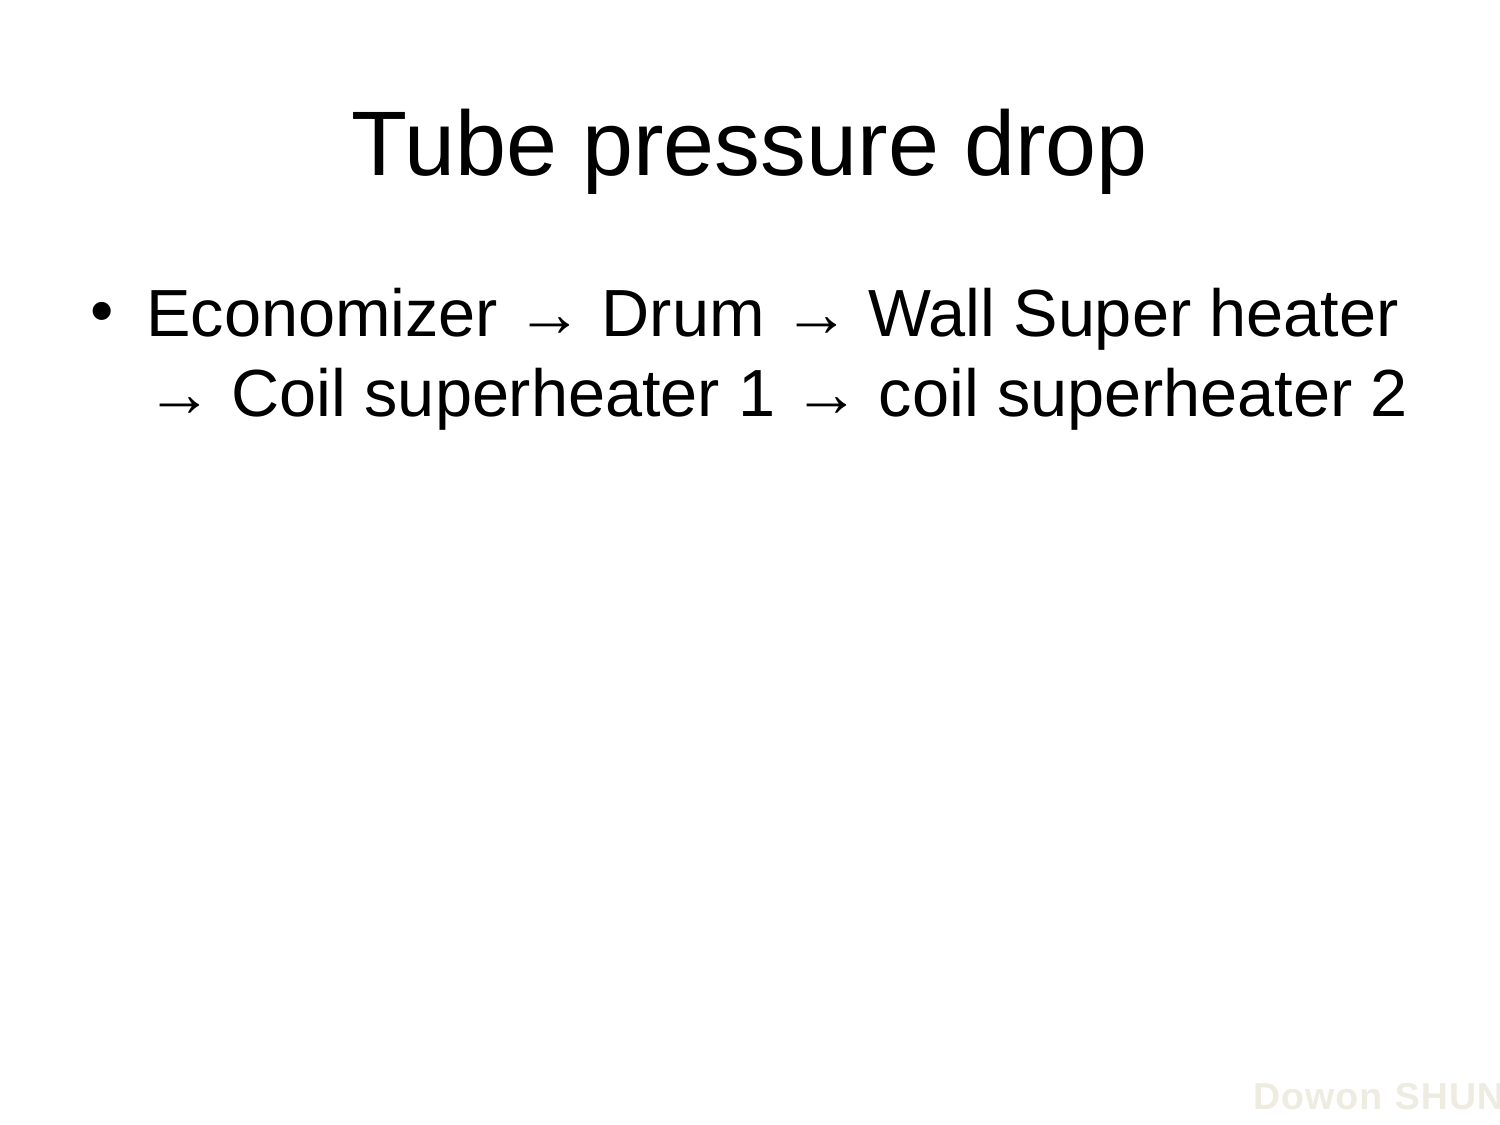

# Tube pressure drop
Economizer → Drum → Wall Super heater → Coil superheater 1 → coil superheater 2